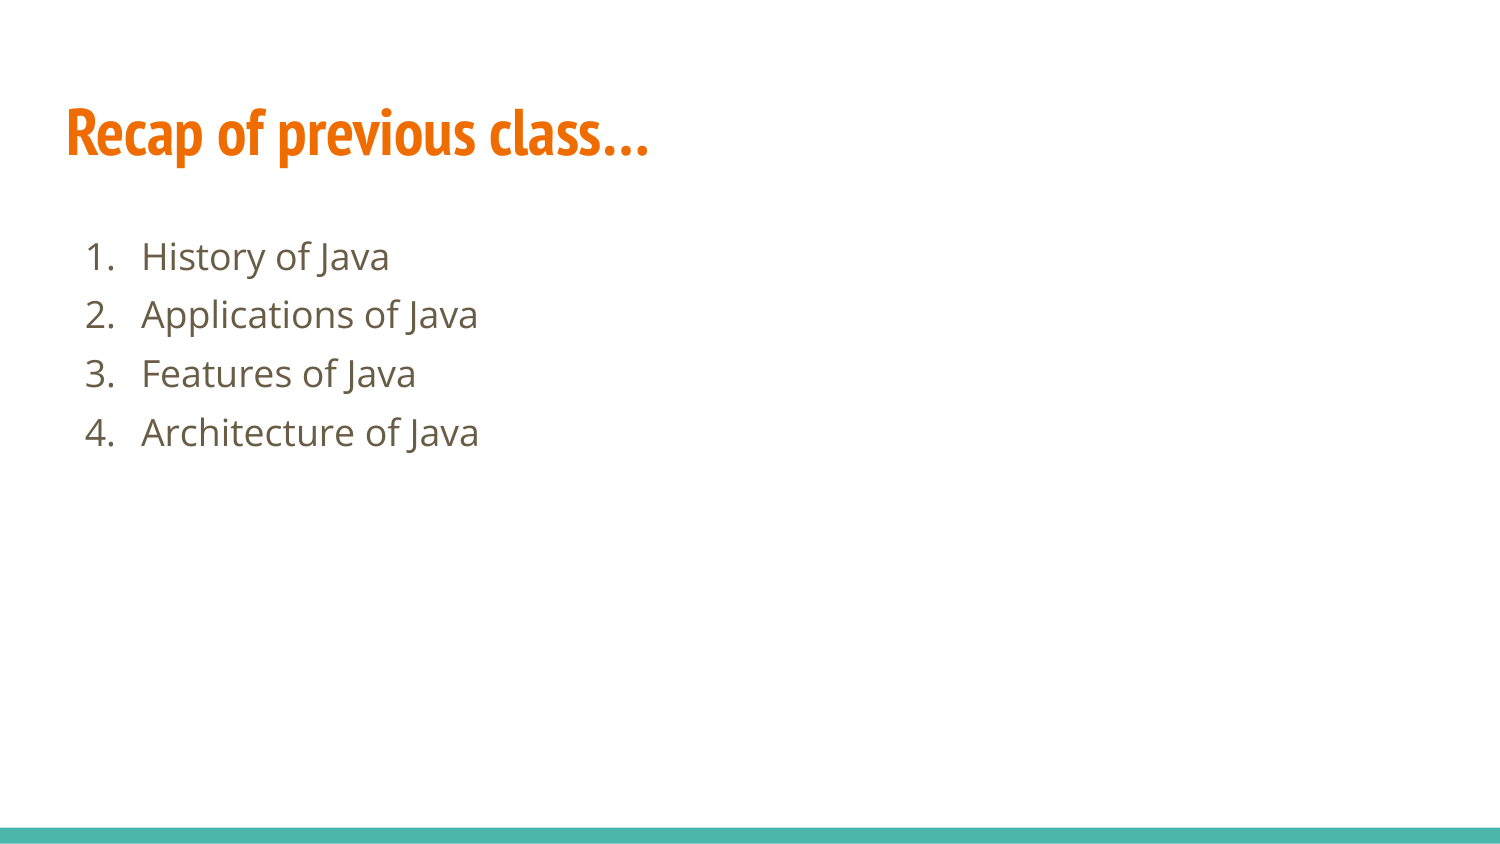

# Recap of previous class…
History of Java
Applications of Java
Features of Java
Architecture of Java